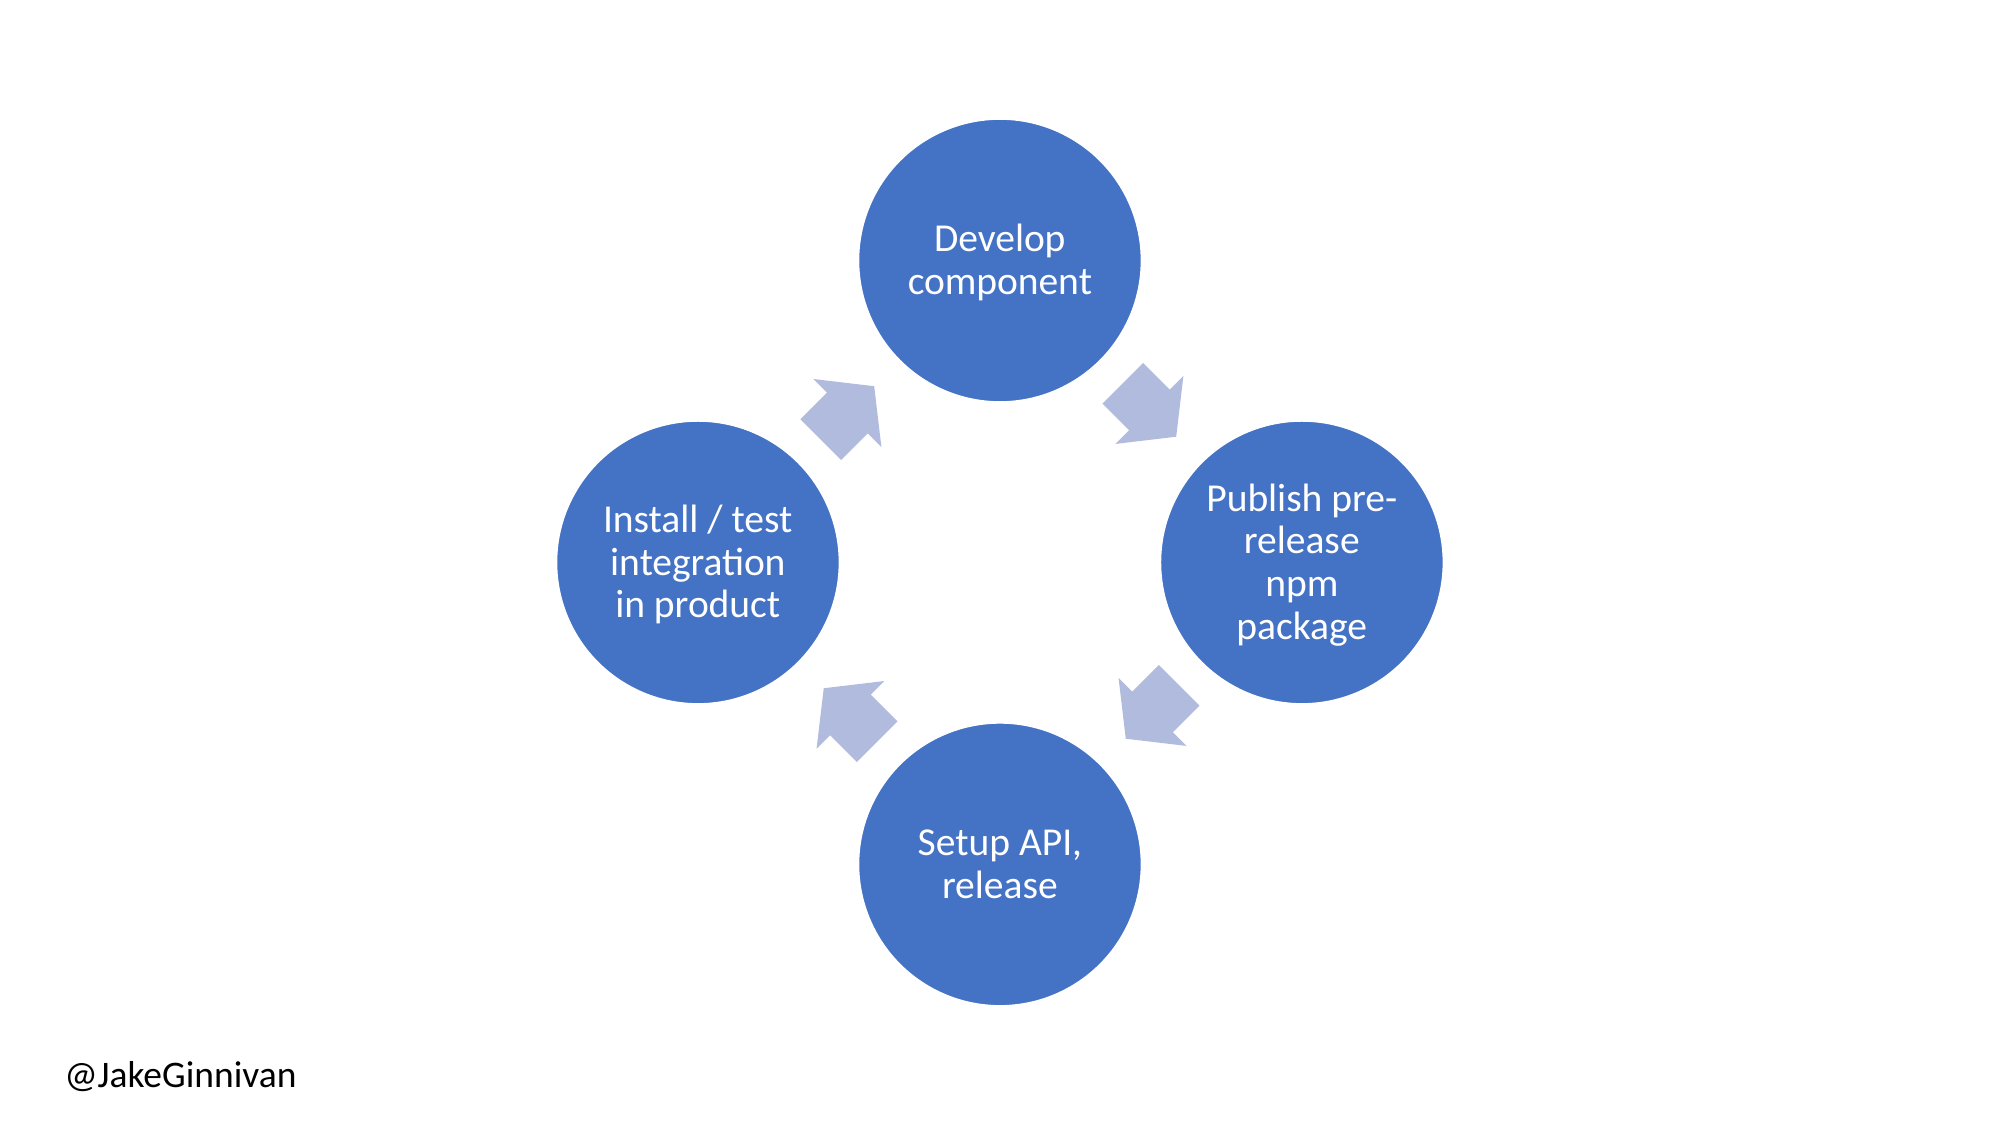

Develop component

Publish pre-release npm package

Setup API, release

Install / test integration in product